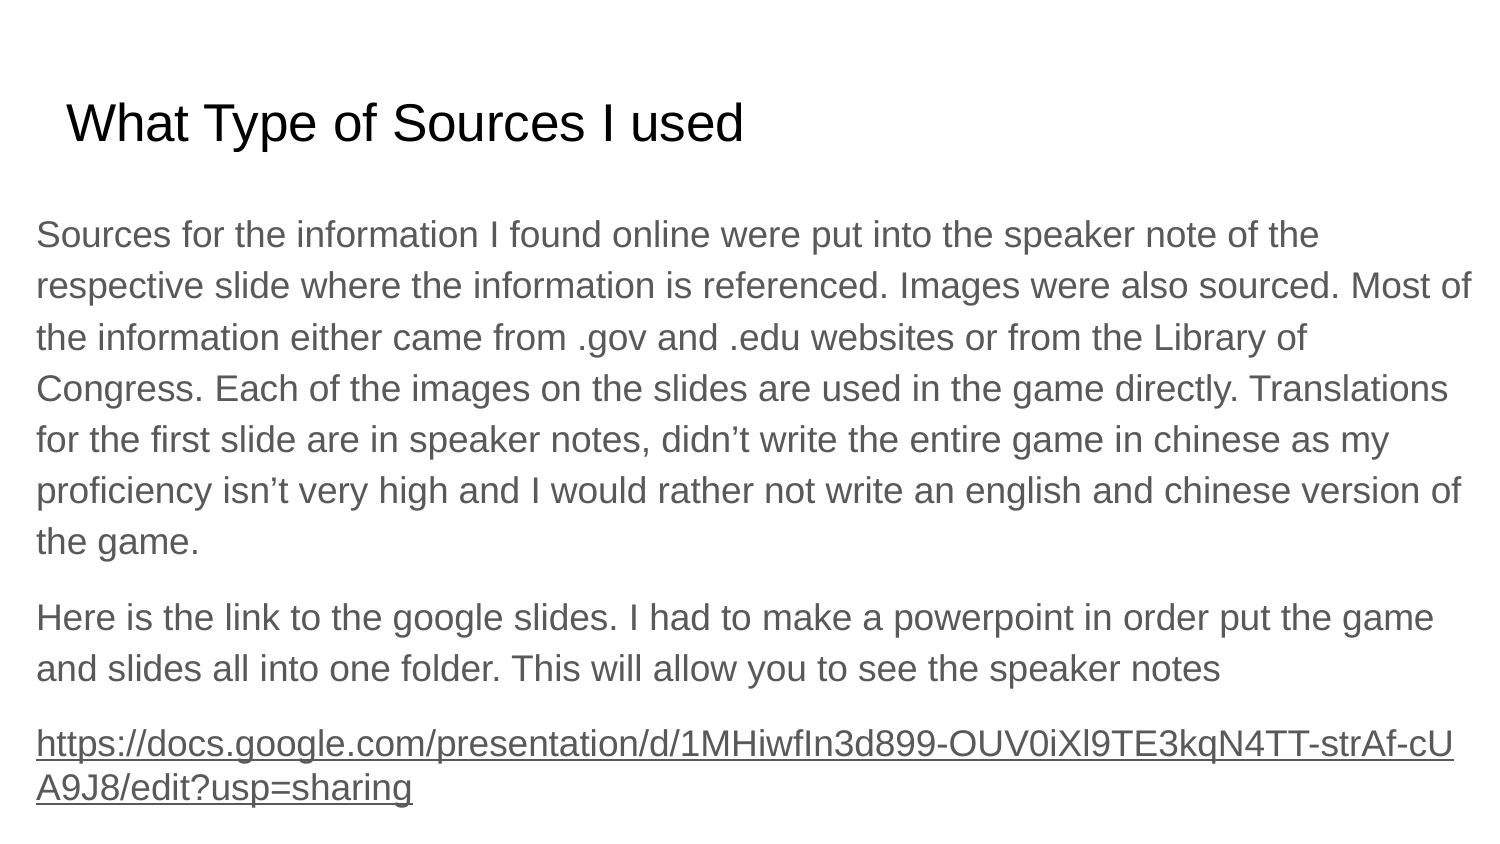

# What Type of Sources I used
Sources for the information I found online were put into the speaker note of the respective slide where the information is referenced. Images were also sourced. Most of the information either came from .gov and .edu websites or from the Library of Congress. Each of the images on the slides are used in the game directly. Translations for the first slide are in speaker notes, didn’t write the entire game in chinese as my proficiency isn’t very high and I would rather not write an english and chinese version of the game.
Here is the link to the google slides. I had to make a powerpoint in order put the game and slides all into one folder. This will allow you to see the speaker notes
https://docs.google.com/presentation/d/1MHiwfIn3d899-OUV0iXl9TE3kqN4TT-strAf-cUA9J8/edit?usp=sharing